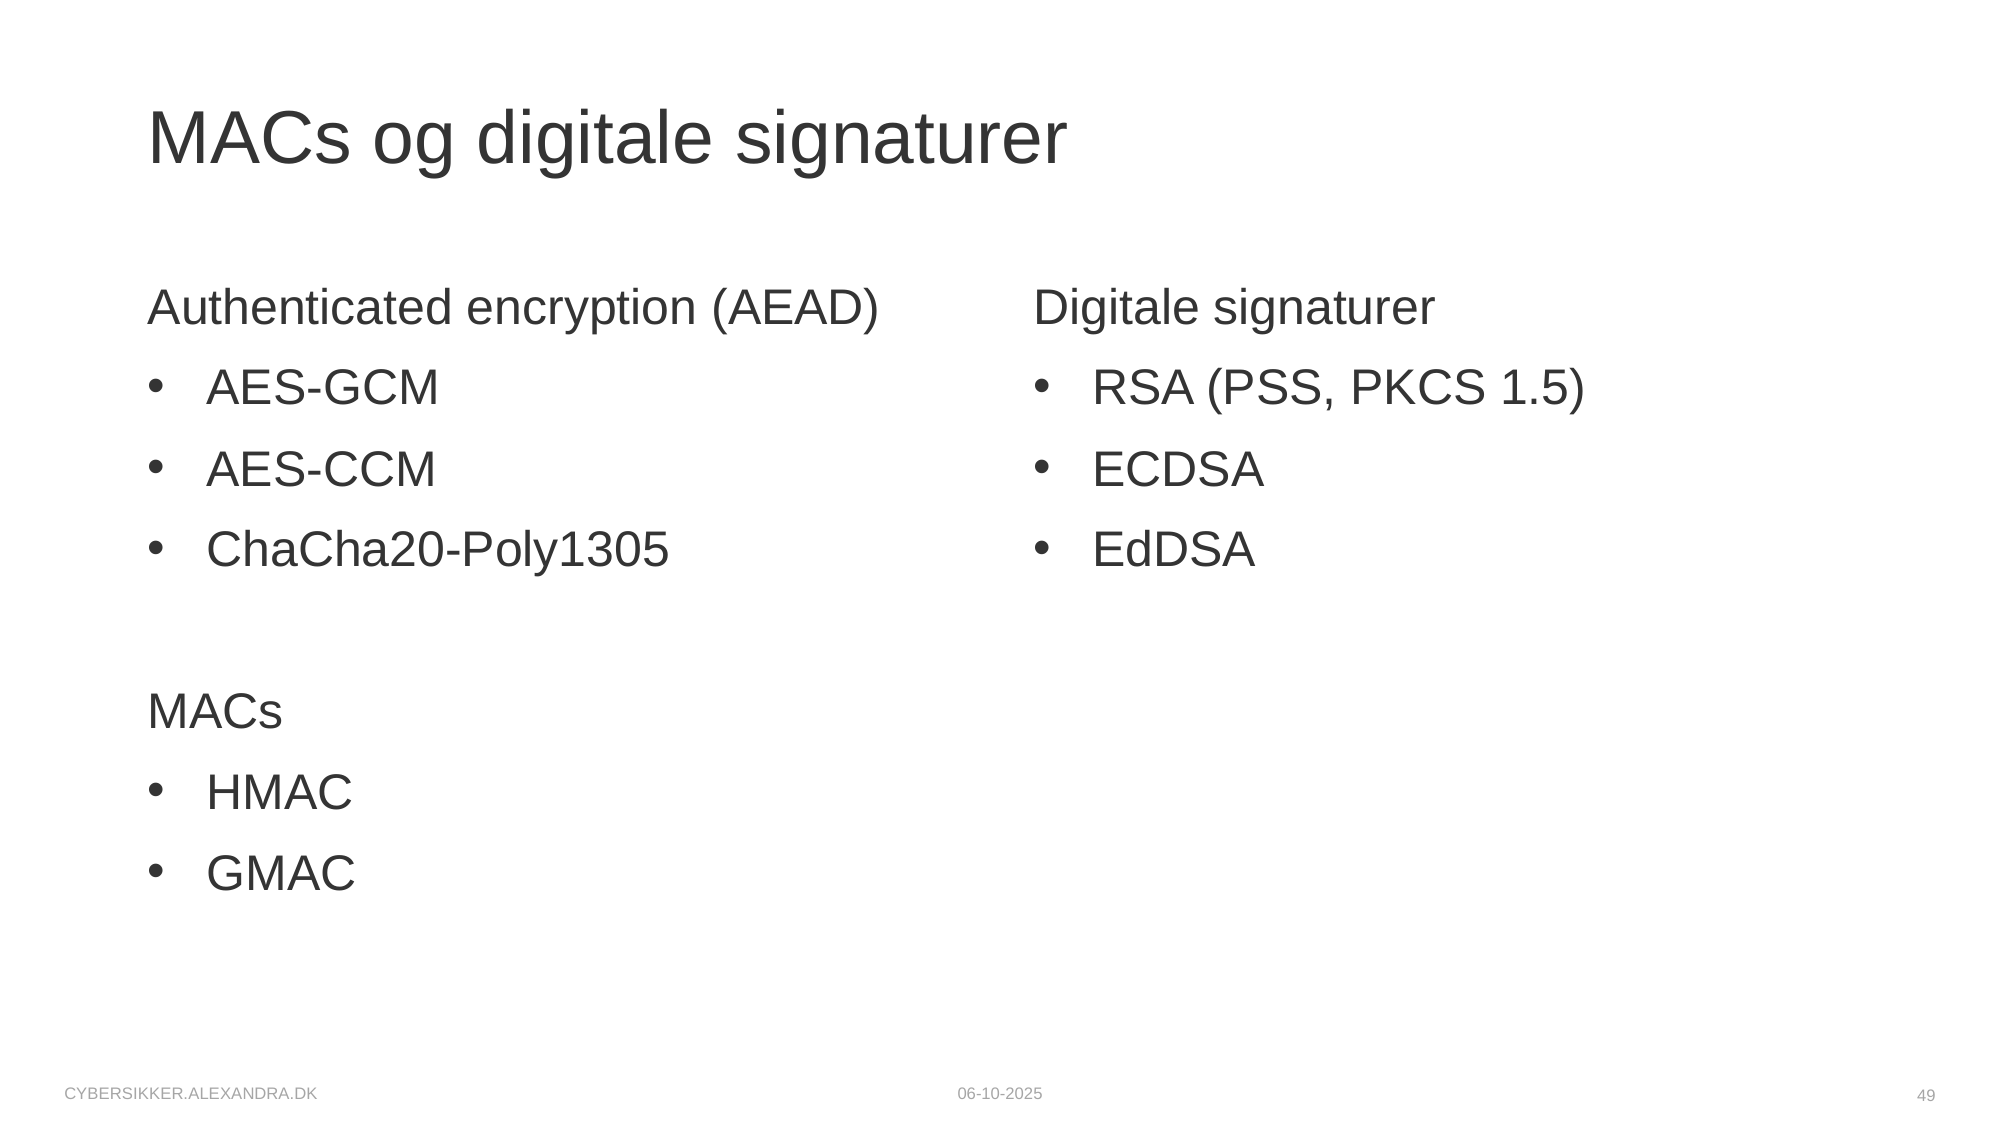

# MACs og digitale signaturer
Authenticated encryption (AEAD)
AES-GCM
AES-CCM
ChaCha20-Poly1305

MACs
HMAC
GMAC

Digitale signaturer
RSA (PSS, PKCS 1.5)
ECDSA
EdDSA

cybersikker.alexandra.dk
06-10-2025
49